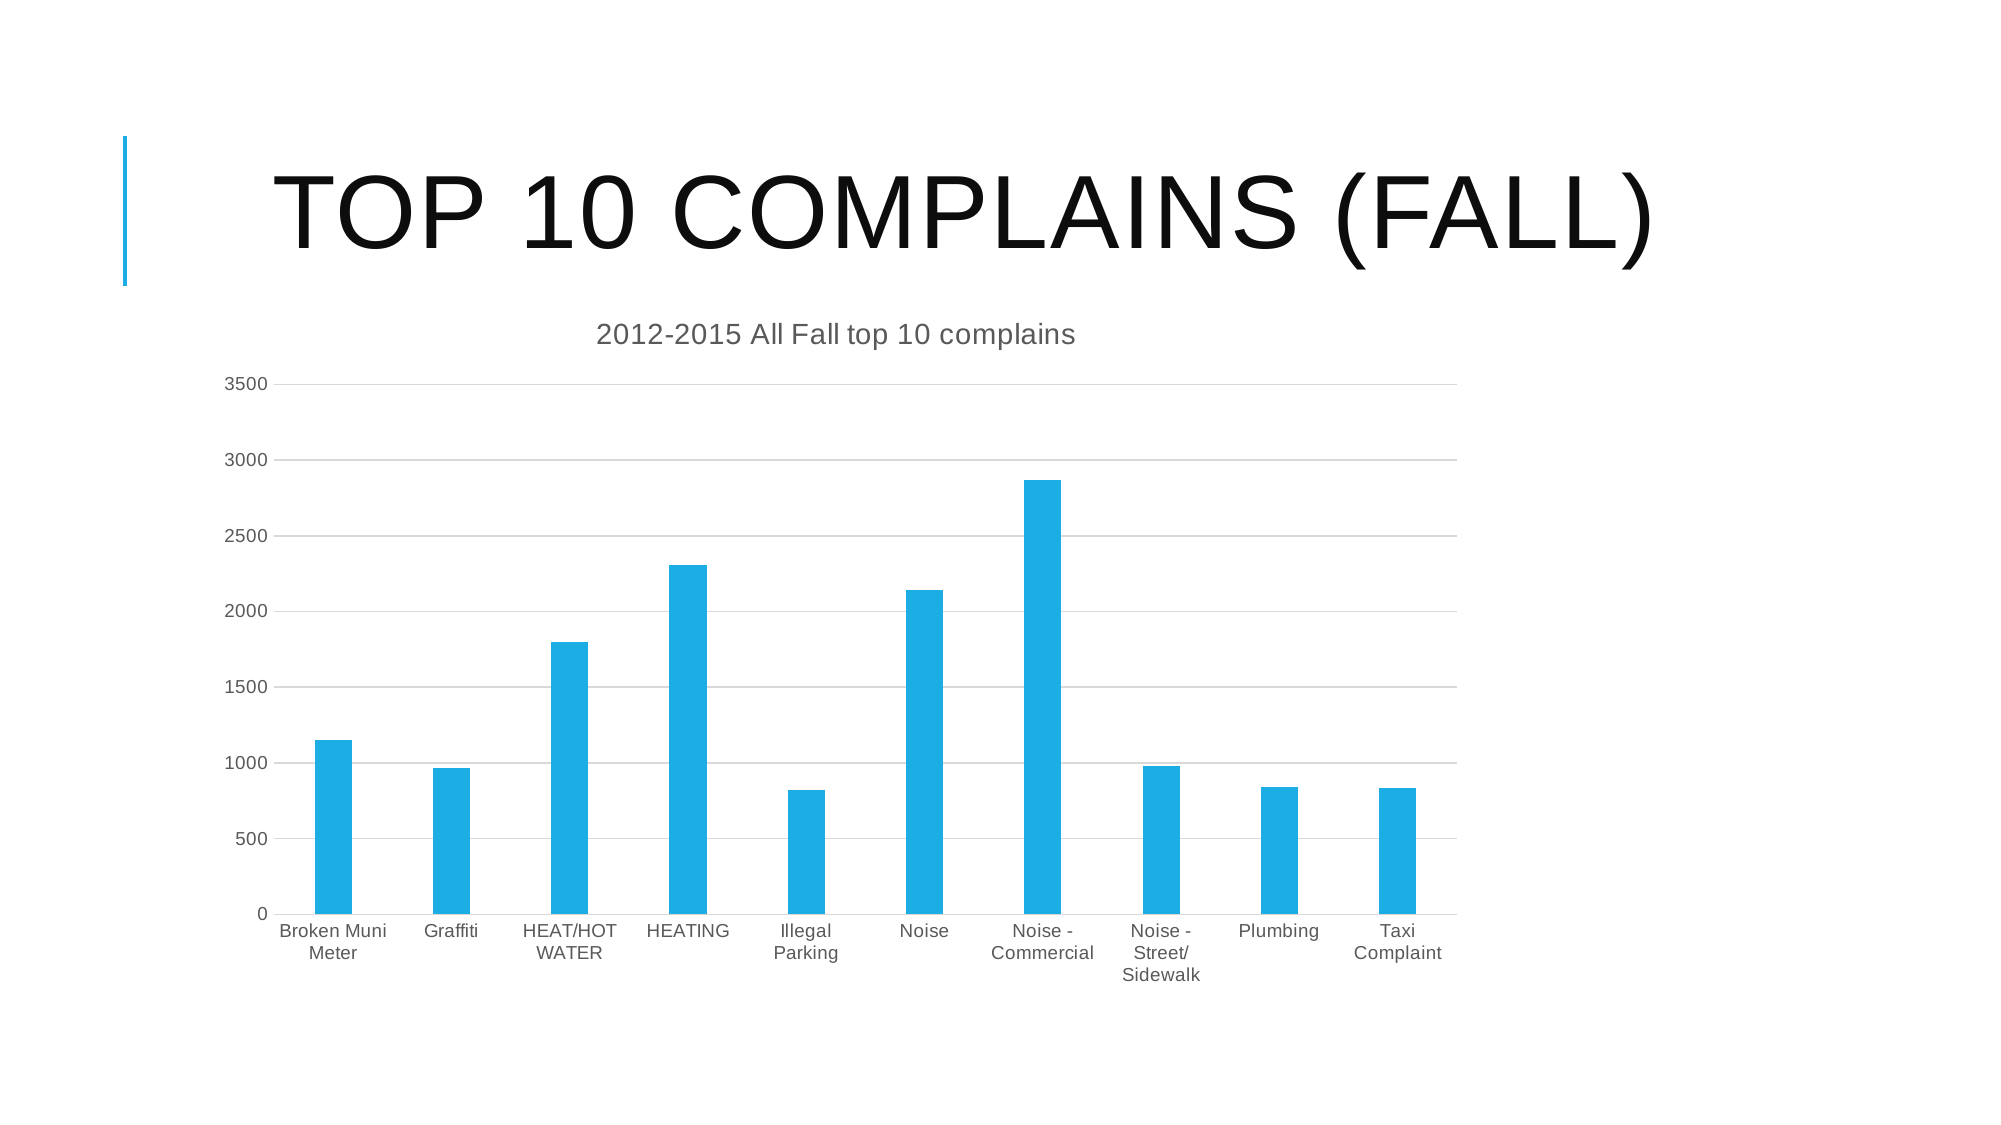

# Top 10 complains (Fall)

### Chart: 2012-2015 All Fall top 10 complains

| Category |  |
|---|---|
| Broken Muni Meter | 1153.0 |
| Graffiti | 963.0 |
| HEAT/HOT WATER | 1799.0 |
| HEATING | 2304.0 |
| Illegal Parking | 820.0 |
| Noise | 2143.0 |
| Noise - Commercial | 2868.0 |
| Noise - Street/Sidewalk | 976.0 |
| Plumbing | 838.0 |
| Taxi Complaint | 831.0 |